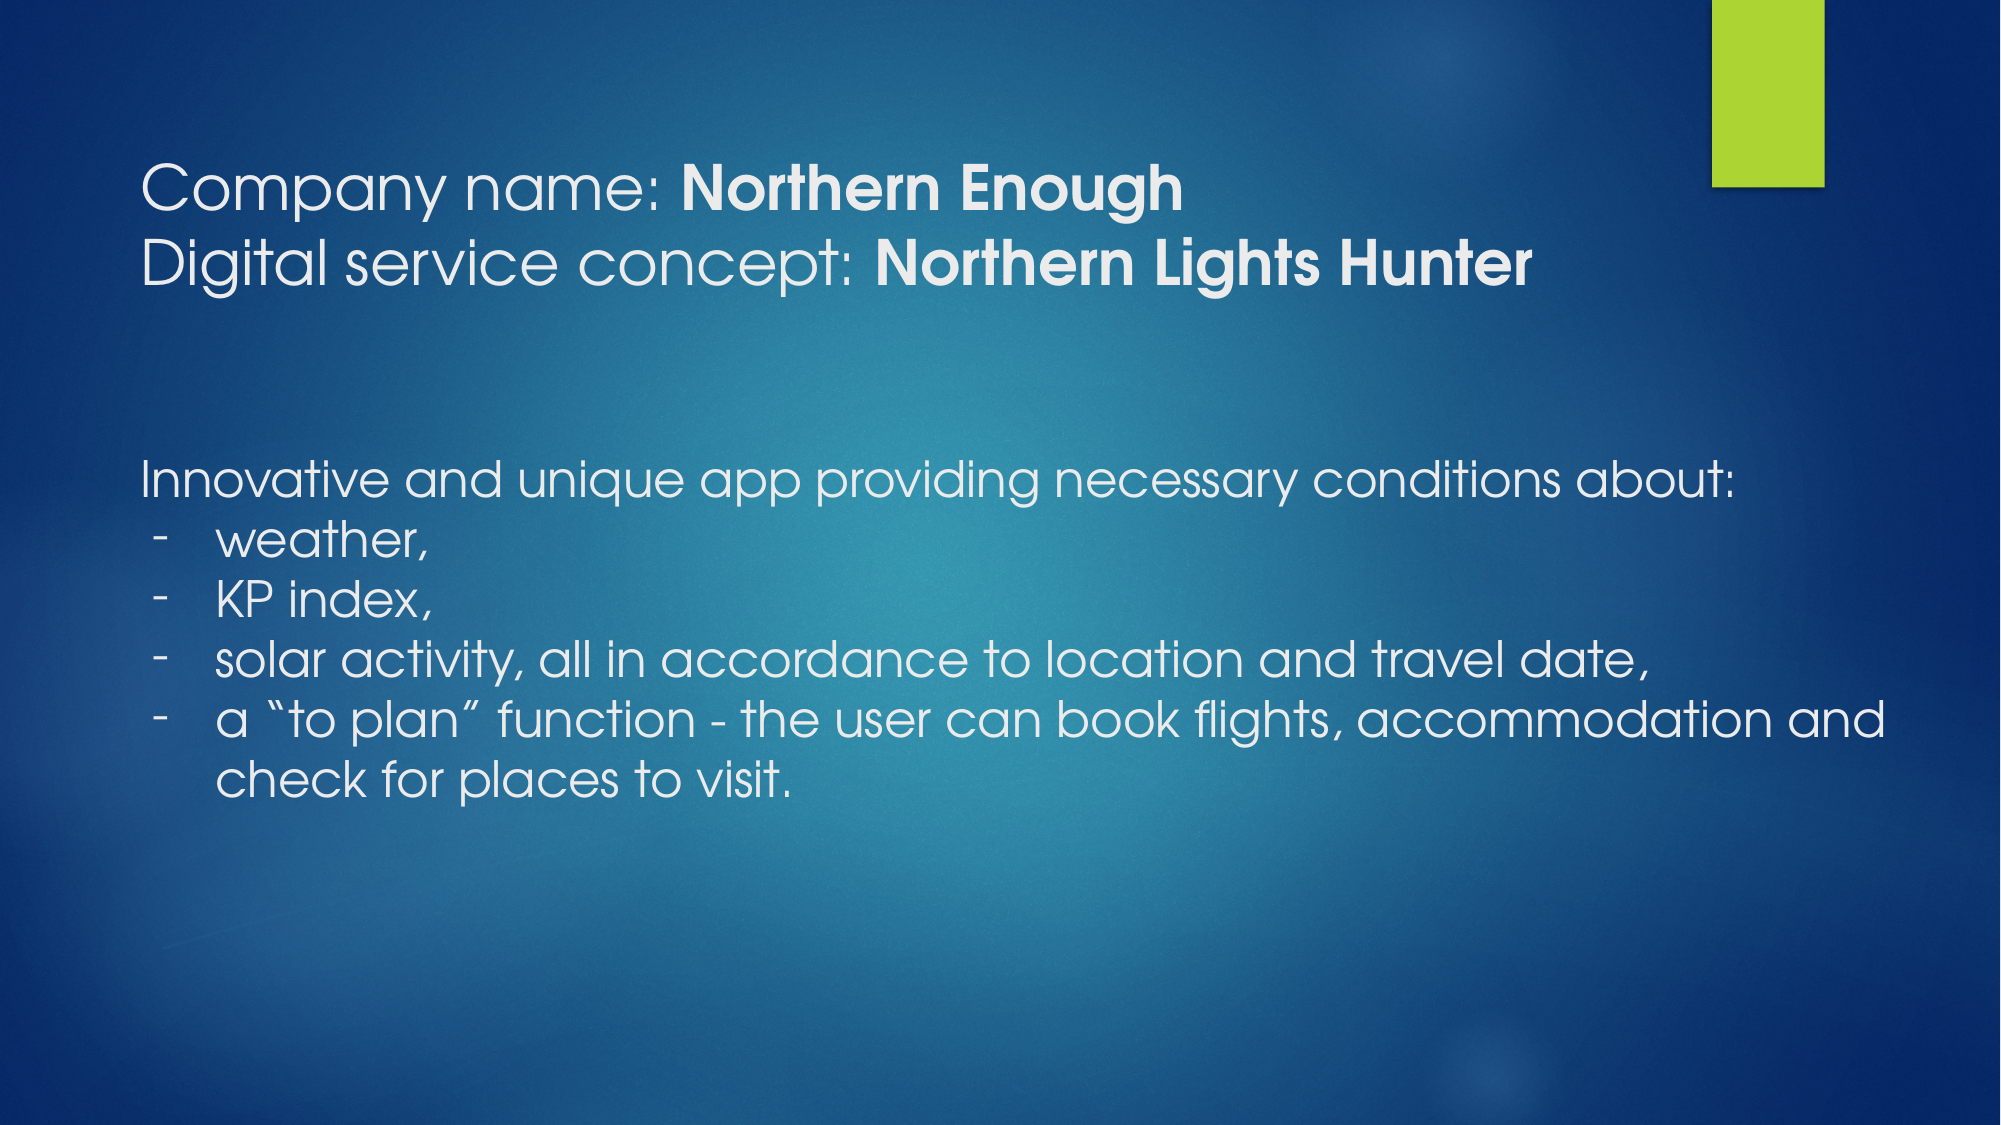

Company name: Northern Enough
Digital service concept: Northern Lights Hunter

Innovative and unique app providing necessary conditions about:
weather,
KP index,
solar activity, all in accordance to location and travel date,
a “to plan” function - the user can book flights, accommodation and check for places to visit.

#